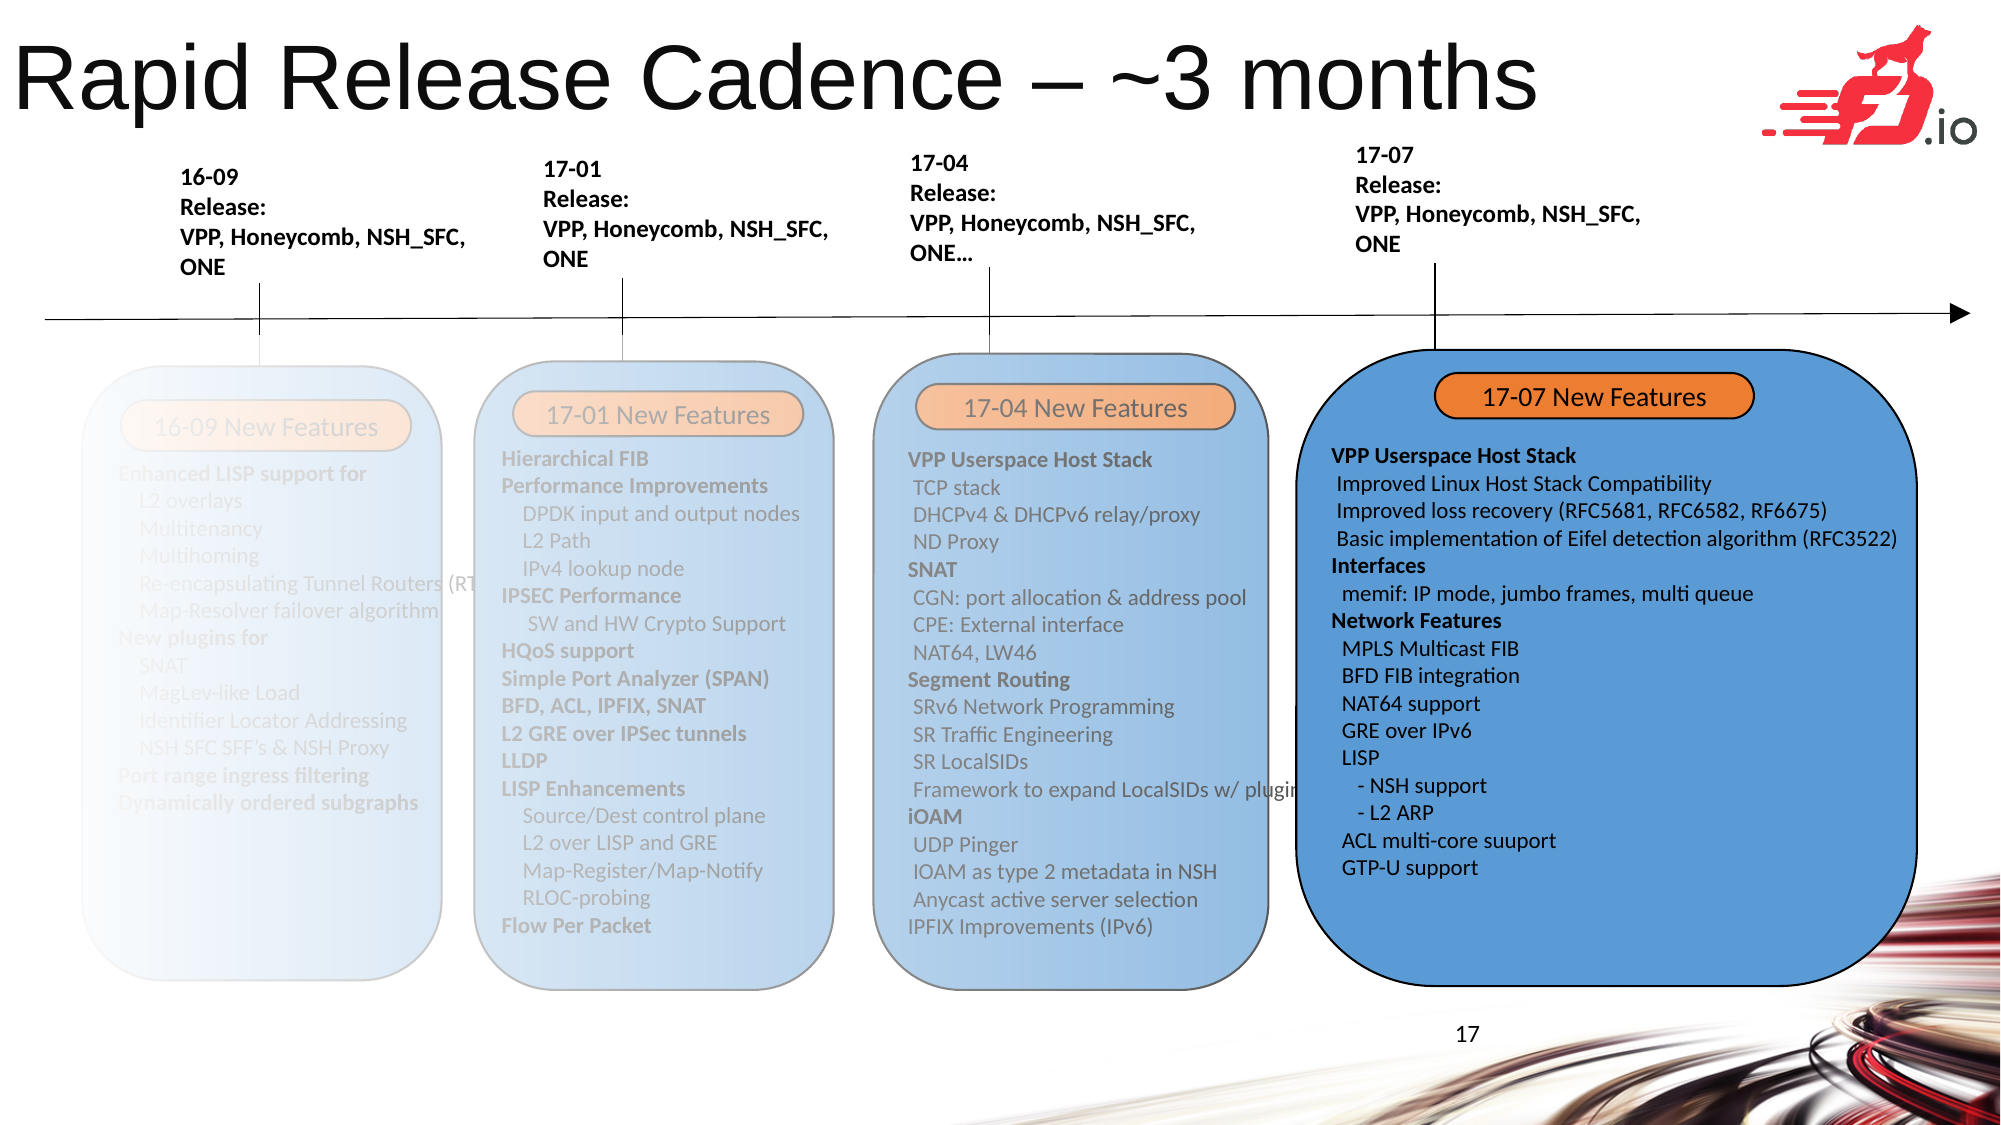

# Rapid Release Cadence – ~3 months
17-07
Release:
VPP, Honeycomb, NSH_SFC, ONE
17-04
Release:
VPP, Honeycomb, NSH_SFC, ONE…
17-01
Release:
VPP, Honeycomb, NSH_SFC, ONE
16-09
Release:
VPP, Honeycomb, NSH_SFC, ONE

17-07 New Features
VPP Userspace Host Stack
 Improved Linux Host Stack Compatibility
 Improved loss recovery (RFC5681, RFC6582, RF6675)
 Basic implementation of Eifel detection algorithm (RFC3522)
Interfaces
  memif: IP mode, jumbo frames, multi queue
Network Features
  MPLS Multicast FIB
  BFD FIB integration
  NAT64 support
  GRE over IPv6
  LISP
     - NSH support
     - L2 ARP
  ACL multi-core suuport
  GTP-U support

17-04 New Features
VPP Userspace Host Stack
 TCP stack
 DHCPv4 & DHCPv6 relay/proxy
 ND Proxy
SNAT
 CGN: port allocation & address pool
 CPE: External interface
 NAT64, LW46
Segment Routing
 SRv6 Network Programming
 SR Traffic Engineering
 SR LocalSIDs
 Framework to expand LocalSIDs w/ plugins
iOAM
 UDP Pinger
 IOAM as type 2 metadata in NSH
 Anycast active server selection
IPFIX Improvements (IPv6)

17-01 New Features
Hierarchical FIB
Performance Improvements
    DPDK input and output nodes
    L2 Path
    IPv4 lookup node
IPSEC Performance
     SW and HW Crypto Support
HQoS support
Simple Port Analyzer (SPAN)
BFD, ACL, IPFIX, SNAT
L2 GRE over IPSec tunnels
LLDP
LISP Enhancements
    Source/Dest control plane
    L2 over LISP and GRE
    Map-Register/Map-Notify
    RLOC-probing
Flow Per Packet

16-09 New Features
Enhanced LISP support for
    L2 overlays
    Multitenancy
    Multihoming
    Re-encapsulating Tunnel Routers (RTR) support
    Map-Resolver failover algorithm
New plugins for
    SNAT
    MagLev-like Load
    Identifier Locator Addressing
    NSH SFC SFF’s & NSH Proxy
Port range ingress filtering
Dynamically ordered subgraphs

17